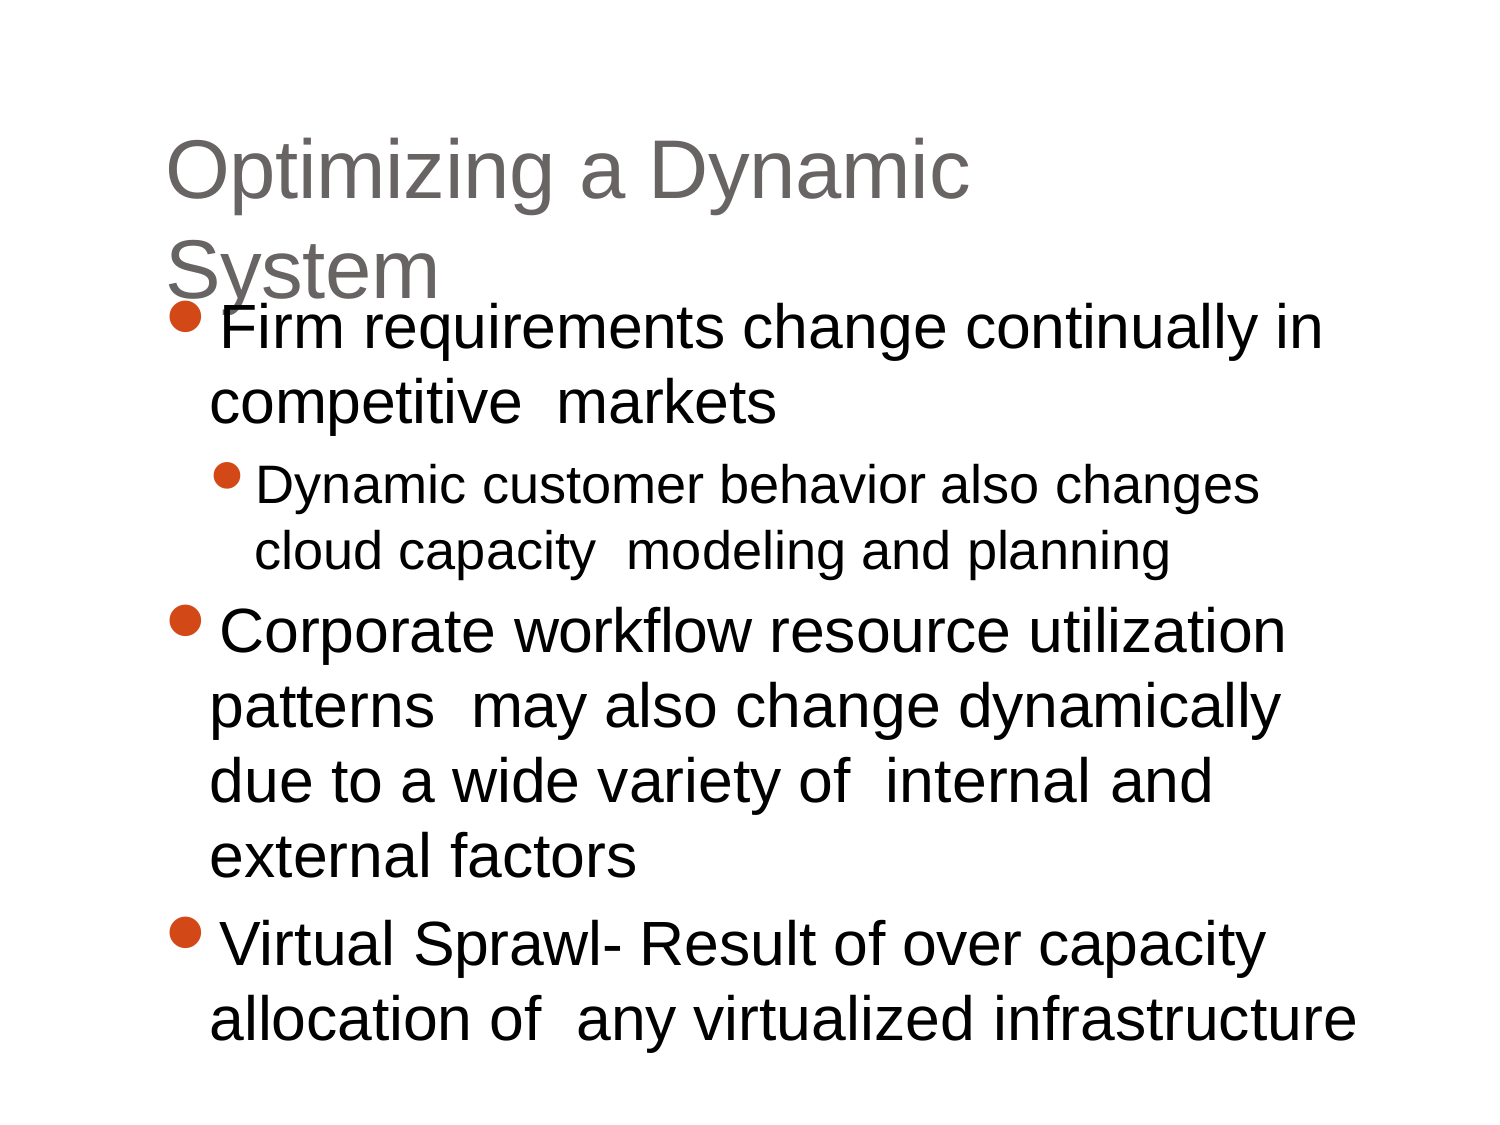

# Optimizing a Dynamic System
Firm requirements change continually in competitive  markets
Dynamic customer behavior also changes cloud capacity  modeling and planning
Corporate workflow resource utilization patterns  may also change dynamically due to a wide variety of  internal and external factors
Virtual Sprawl- Result of over capacity allocation of  any virtualized infrastructure